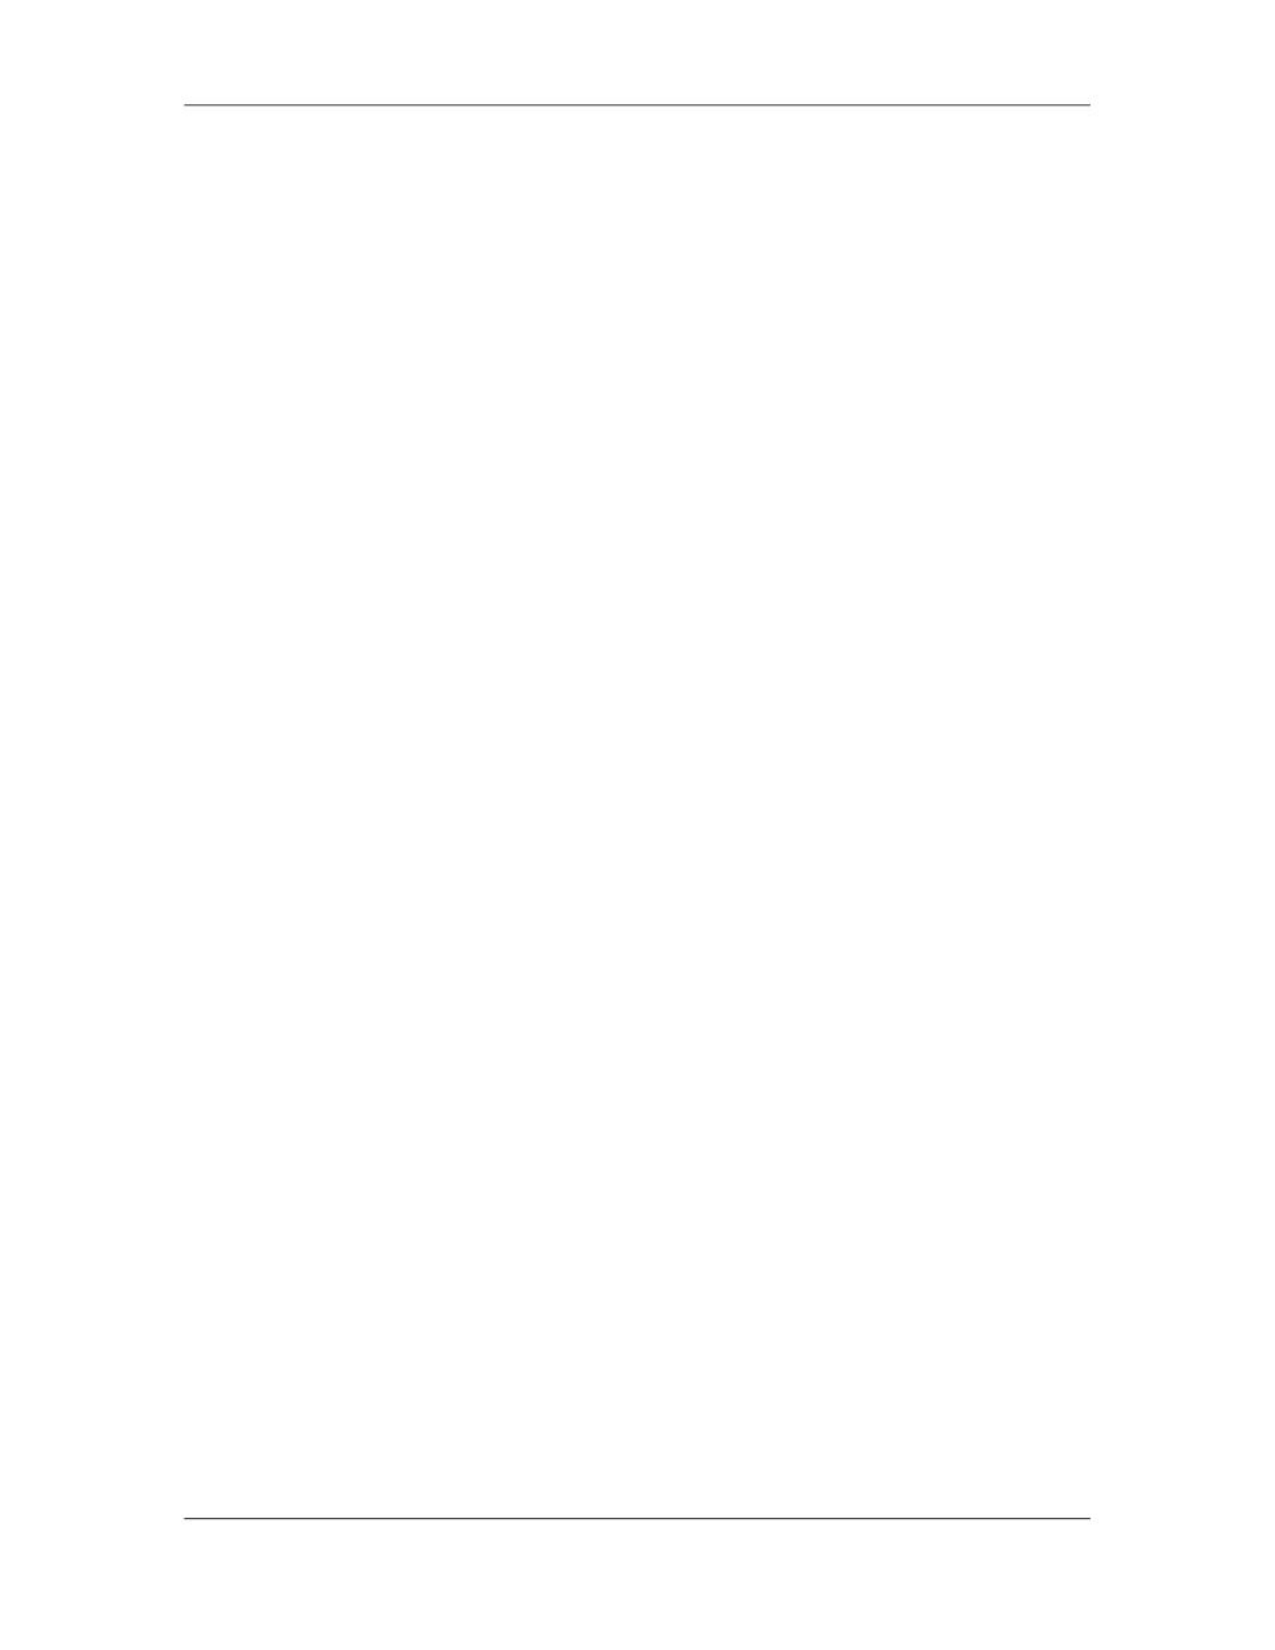

Software Project Management (CS615)

																																																																																																																								–										Authority

																																																																																																																								–										Competence
																																																																																																																								–										Resource Distribution

																																																																																																																								–										Pre-requisites
																																																																																																																								–										Constraints

																																																																																																																								–										Calendar

																																																																																		ii.															Supervisory Training
																																																																																																																								–										Field/on site operations

																																																																																																																								–										Concept clearance
																																																																																																																								–										Procedural details

																																																																																																																								–										Resource management
																																																																																																																								–										Activity Scheduling

																																																																															iii.															Team Building

																																																																																																																								–										Managers
																																																																																																																								–										Professionals

																																																																																																																								–										Technical support group
																																																																																																																								–										Logistical support group

																																																																																																																								–										Skill set evaluation

																																																																															iv.															Vital Statistics
																																																																																																																								–										Historical facts

																																																																																																																								–										Technical data
																																																																																																																								–										Direct concerns

																																																																																																																								–										Lesson learned
																																																																																																																								–										Identification of missing links

																																																																																																																								–										Reliability of data
																																																																																																																								–										Relevance of data

																																																																																		v.															Progress reporting

																																																																																																																								–										Mandatory periodic reports
																																																																																																																								–										Exception reports

																																																																																																																								–										Event reporting
																																																																																																																								–										Current status reporting

																																																																																																																								–										Reporting formats
																																																																																																																								–										Reporting frequency

																																																																																																																								–										Report recipient
																																																																																																																								–										Reporting officer

																																																																																																																								–										Reporting Media
																																																																																																																								–										Response analysis (of previous reporting)

																																																																																																																								–										Review of Reports
																																																																																																																								–										Signing of Reports

																																																																																																																								–										Tracking of Reports
																																																																																																																								–										Mitigations offered

																																																																																																																								–										Corresponding the dead lines

																																																																																						                                                                                                                                 209

																																																																																																																																																																																						© Copyright Virtual University of Pakistan